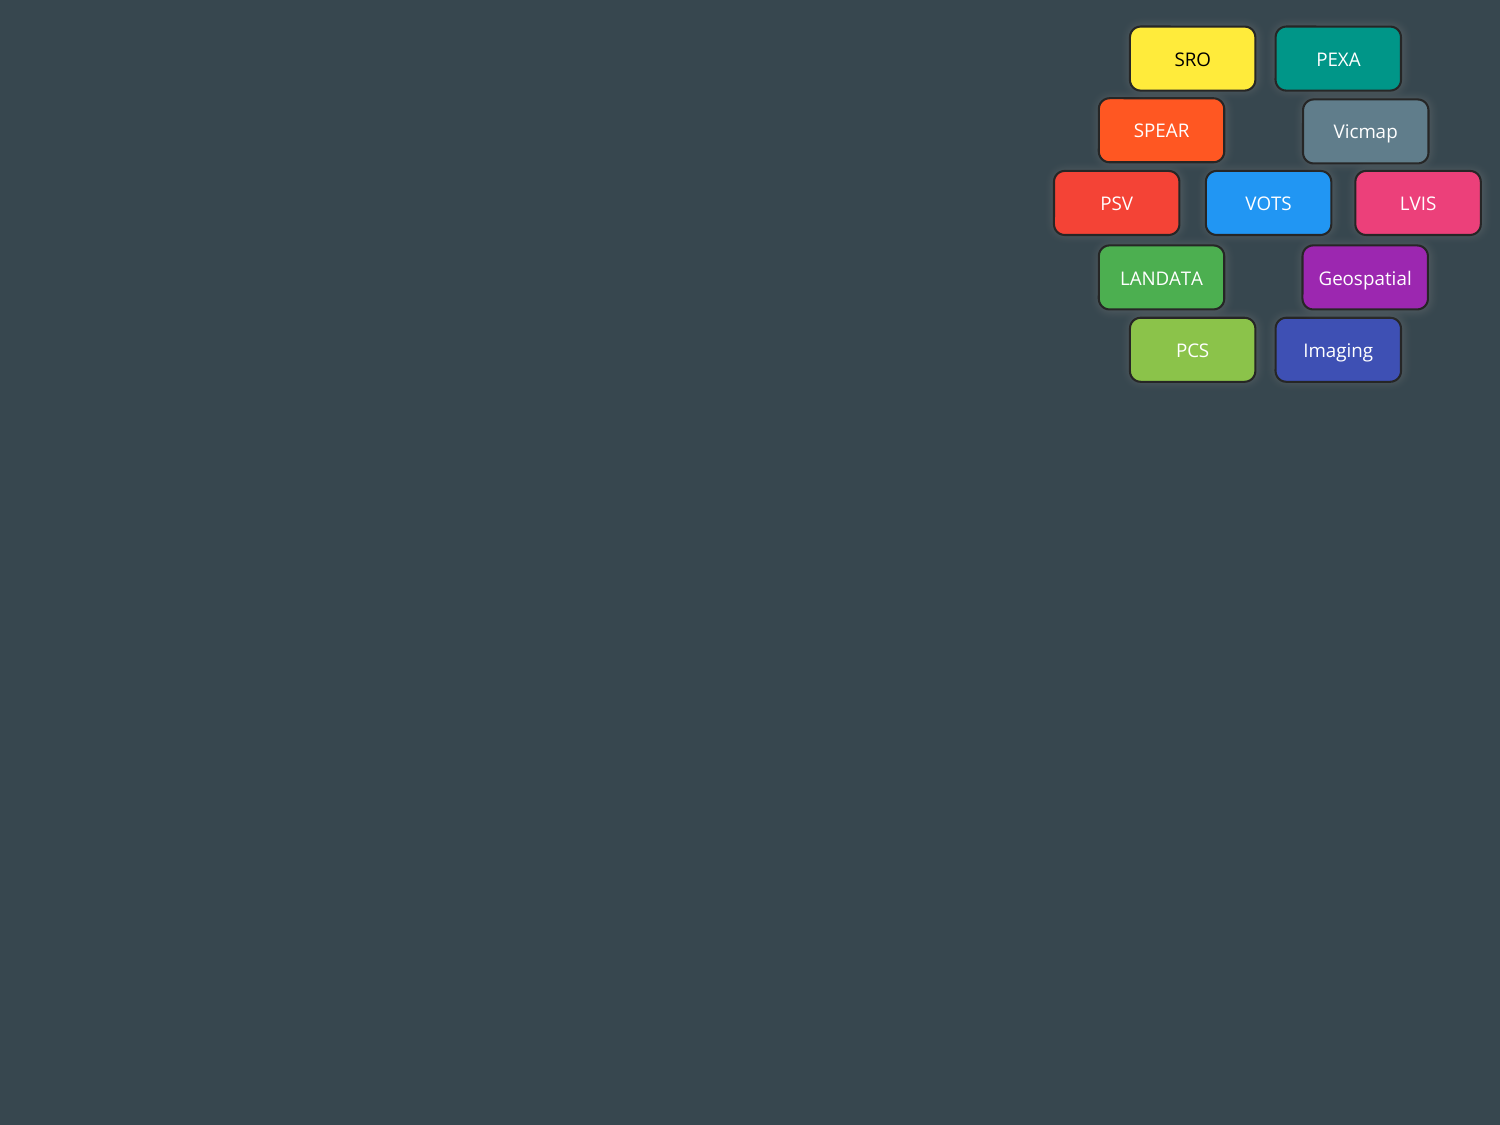

SRO
PEXA
SPEAR
Vicmap
PSV
LVIS
VOTS
LANDATA
Geospatial
PCS
Imaging